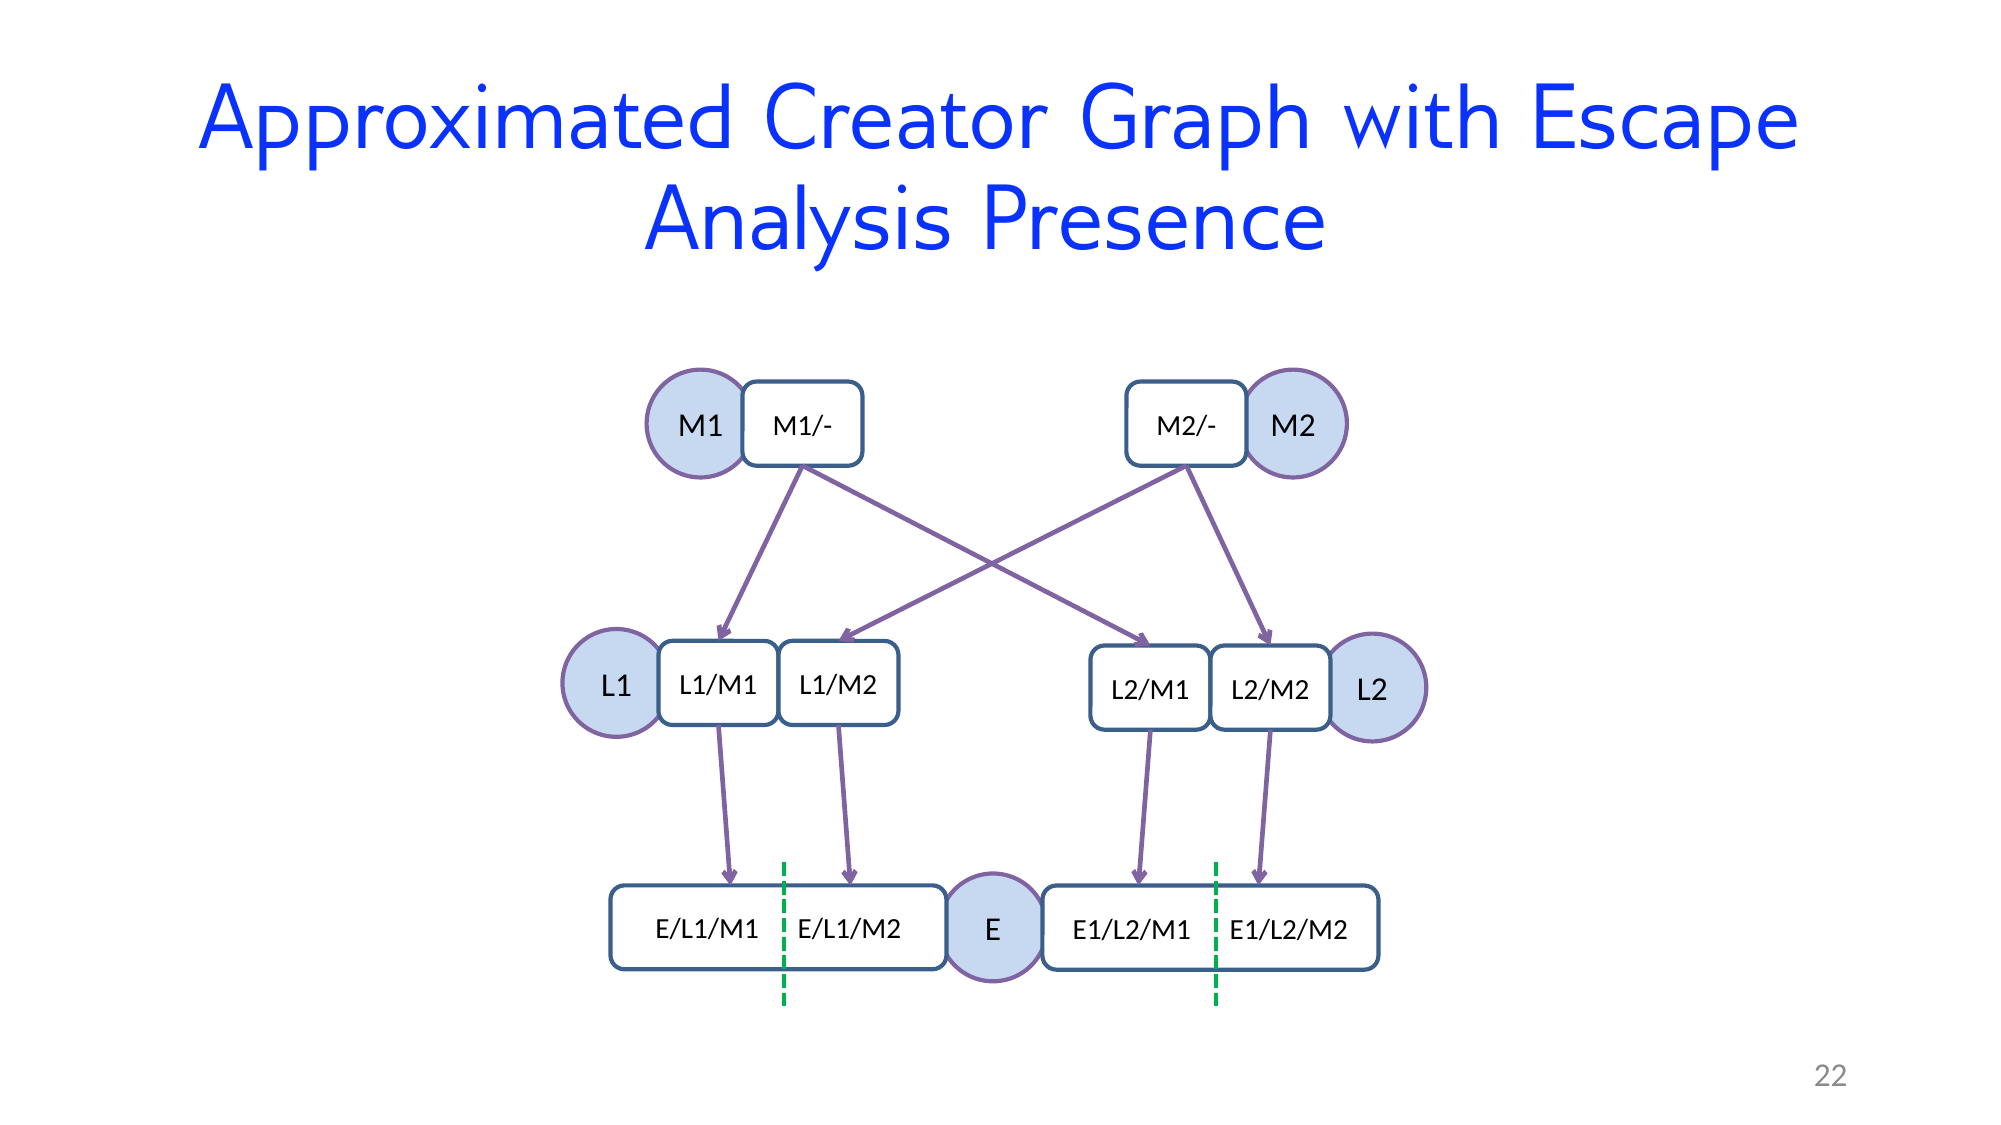

# Approximated Creator Graph with Escape Analysis Presence
M1
M2
M1/-
M2/-
L1
L2
L1/M1
L1/M2
L2/M1
L2/M2
E
E/L1/M1      E/L1/M2
E1/L2/M1      E1/L2/M2
22